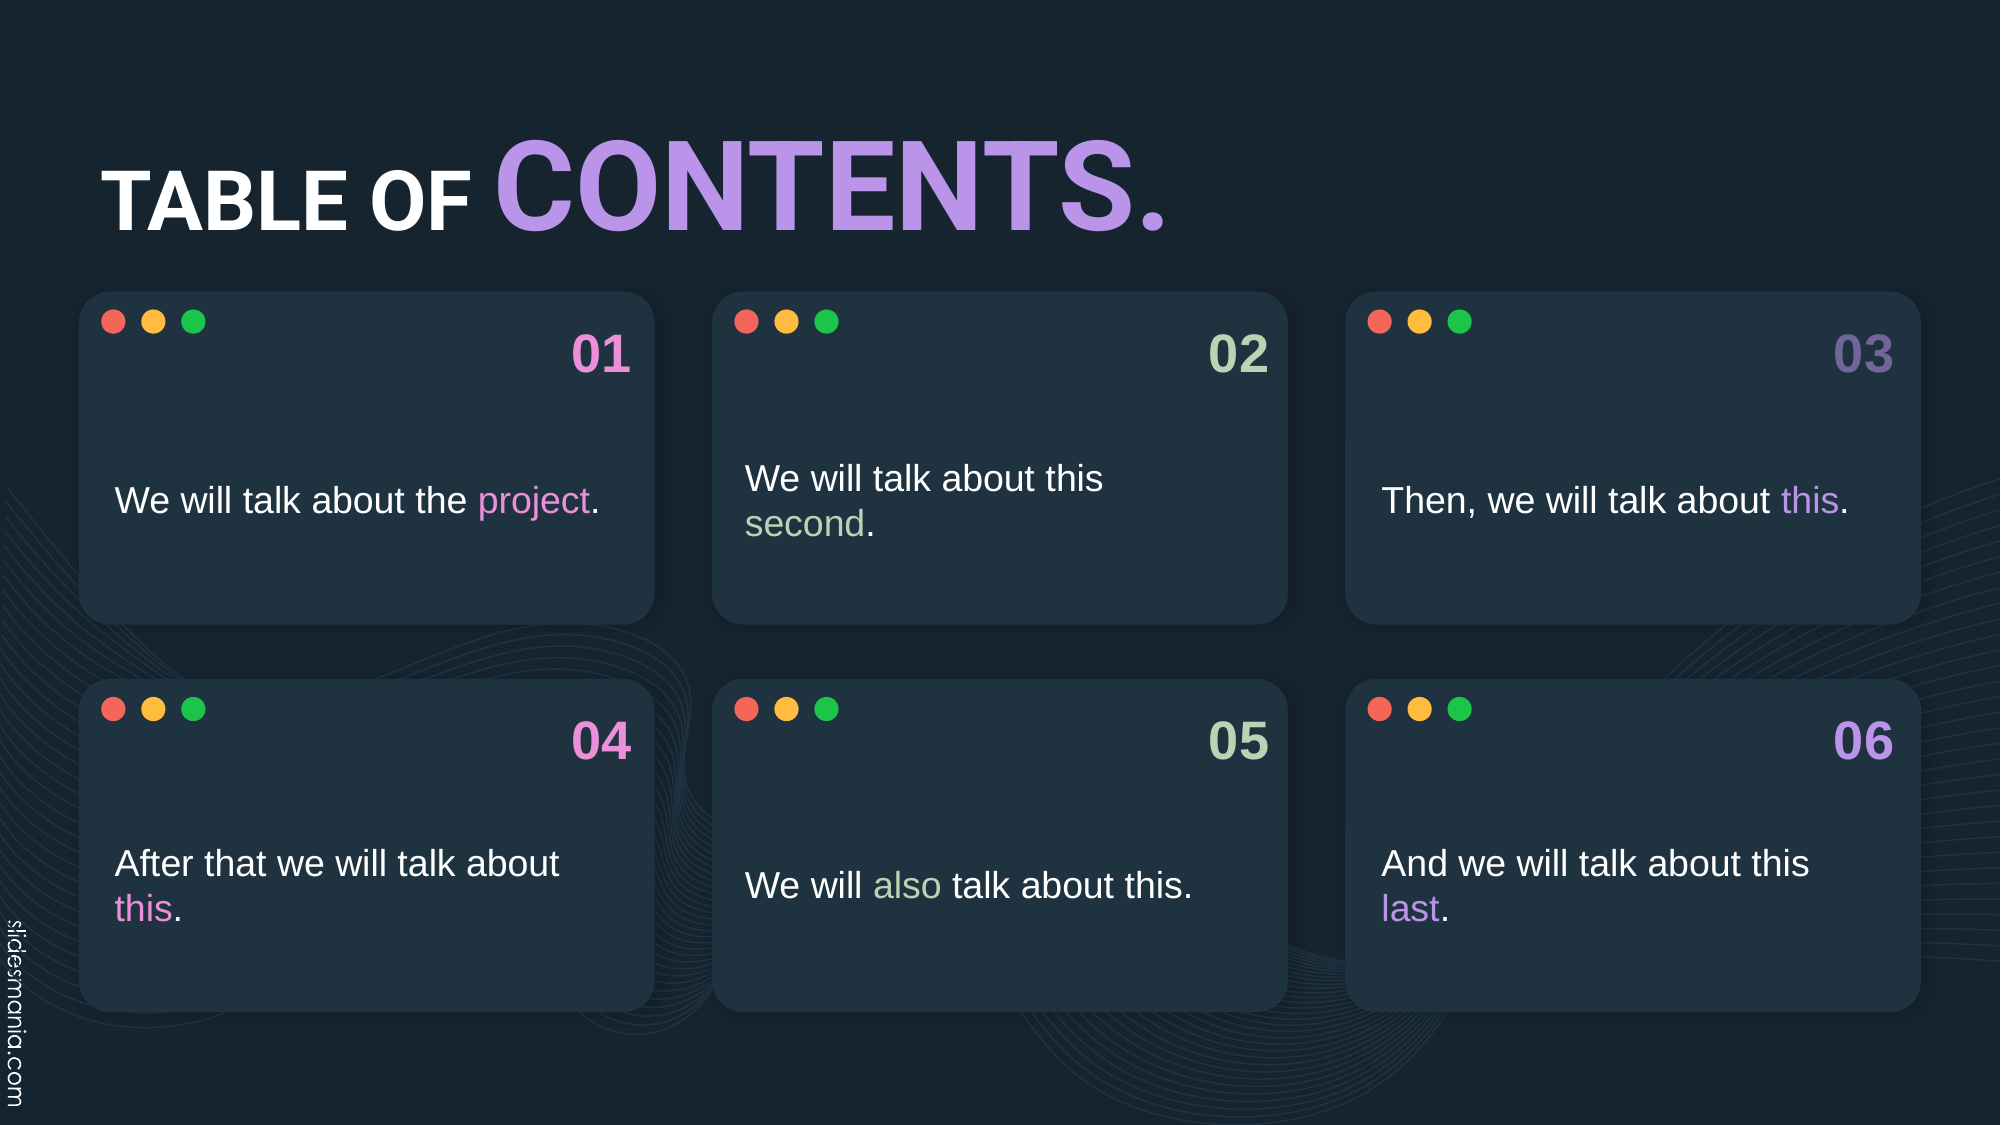

# TABLE OF CONTENTS.
01
02
03
We will talk about the project.
We will talk about this second.
Then, we will talk about this.
04
05
06
After that we will talk about this.
We will also talk about this.
And we will talk about this last.